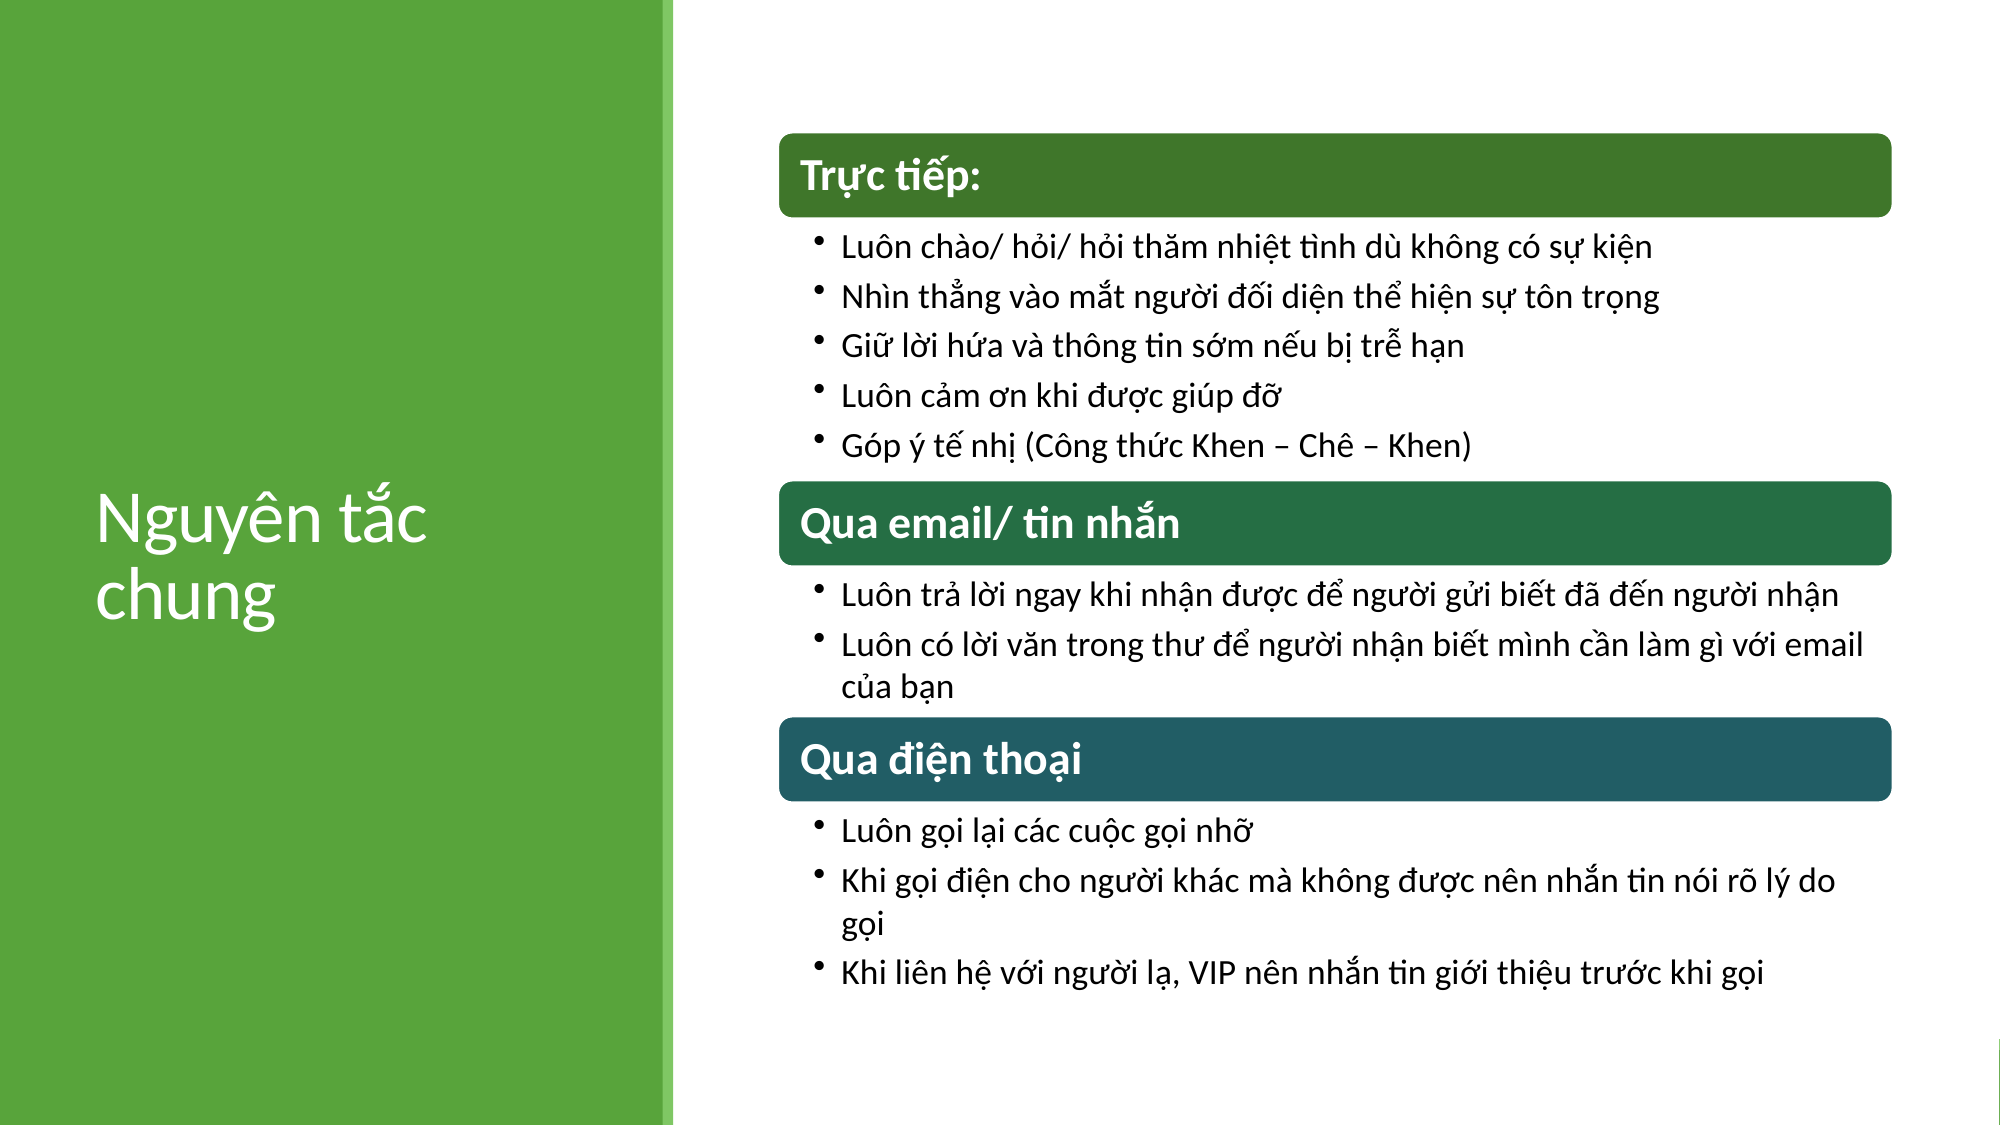

# Nguyên tắc chung
Trực tiếp:
Luôn chào/ hỏi/ hỏi thăm nhiệt tình dù không có sự kiện
Nhìn thẳng vào mắt người đối diện thể hiện sự tôn trọng
Giữ lời hứa và thông tin sớm nếu bị trễ hạn
Luôn cảm ơn khi được giúp đỡ
Góp ý tế nhị (Công thức Khen – Chê – Khen)
Qua email/ tin nhắn
Luôn trả lời ngay khi nhận được để người gửi biết đã đến người nhận
Luôn có lời văn trong thư để người nhận biết mình cần làm gì với email của bạn
Qua điện thoại
Luôn gọi lại các cuộc gọi nhỡ
Khi gọi điện cho người khác mà không được nên nhắn tin nói rõ lý do gọi
Khi liên hệ với người lạ, VIP nên nhắn tin giới thiệu trước khi gọi
Bản quyền thuộc Học viện iBPO. Cấm sao chép dưới mọi hình thức